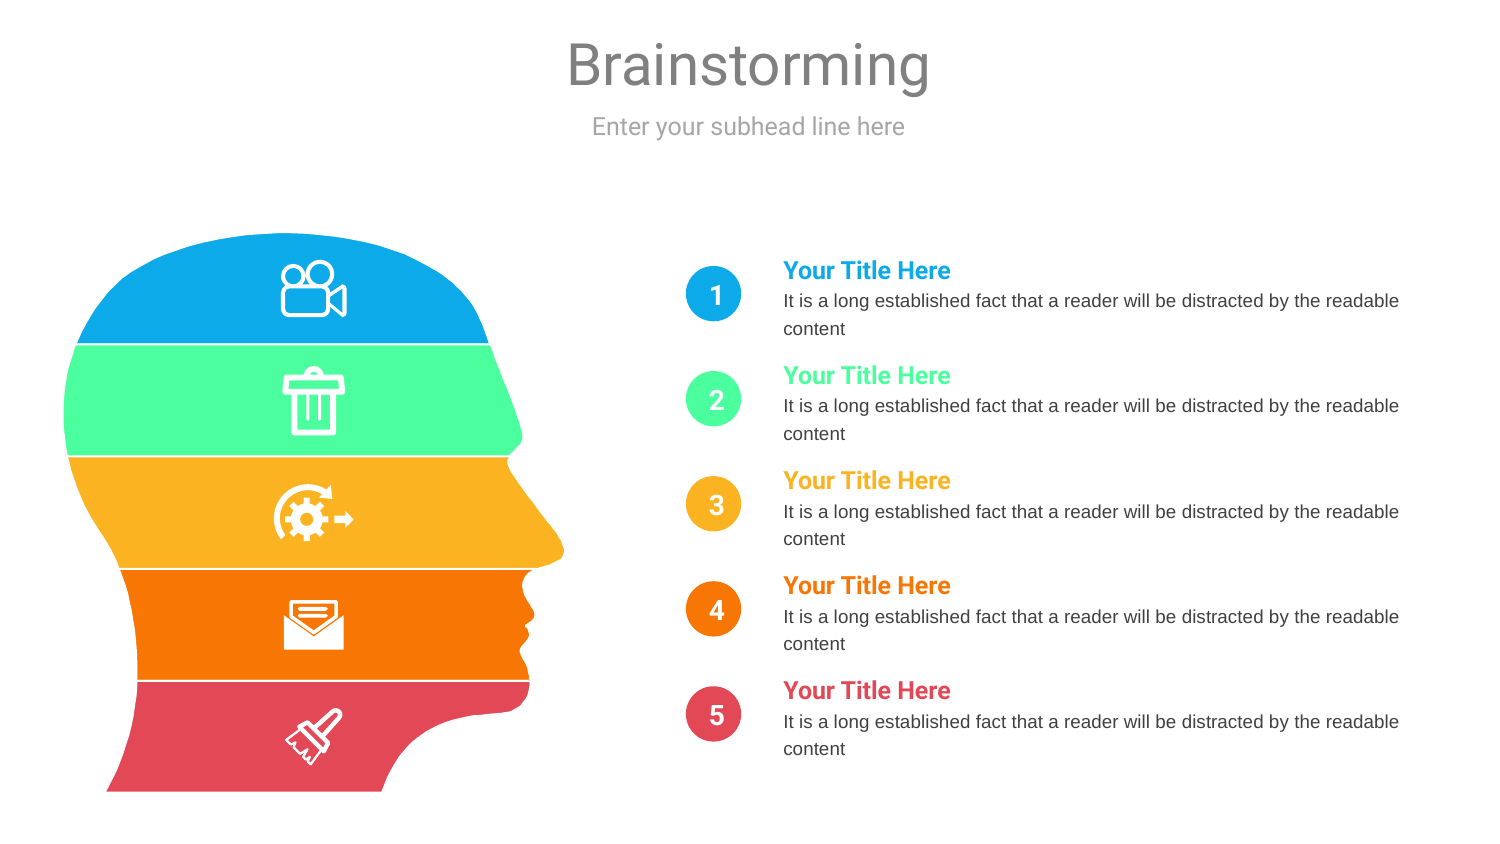

# Brainstorming
Enter your subhead line here

Your Title Here
It is a long established fact that a reader will be distracted by the readable content

1
Your Title Here
It is a long established fact that a reader will be distracted by the readable content

2
Your Title Here
It is a long established fact that a reader will be distracted by the readable content
3

Your Title Here
It is a long established fact that a reader will be distracted by the readable content
4

Your Title Here
It is a long established fact that a reader will be distracted by the readable content
5